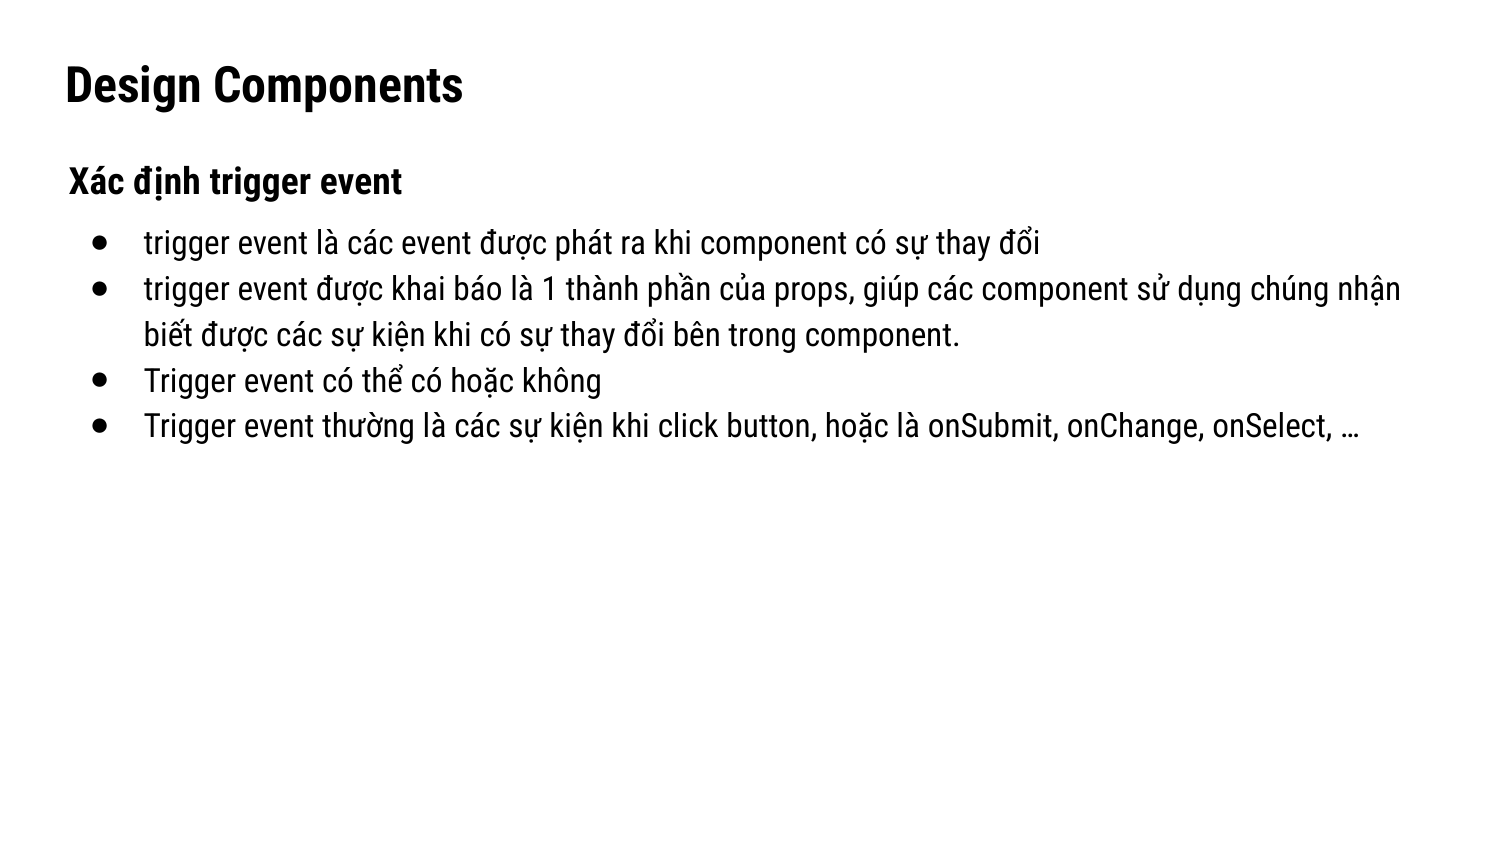

# Design Components
Xác định trigger event
trigger event là các event được phát ra khi component có sự thay đổi
trigger event được khai báo là 1 thành phần của props, giúp các component sử dụng chúng nhận biết được các sự kiện khi có sự thay đổi bên trong component.
Trigger event có thể có hoặc không
Trigger event thường là các sự kiện khi click button, hoặc là onSubmit, onChange, onSelect, …